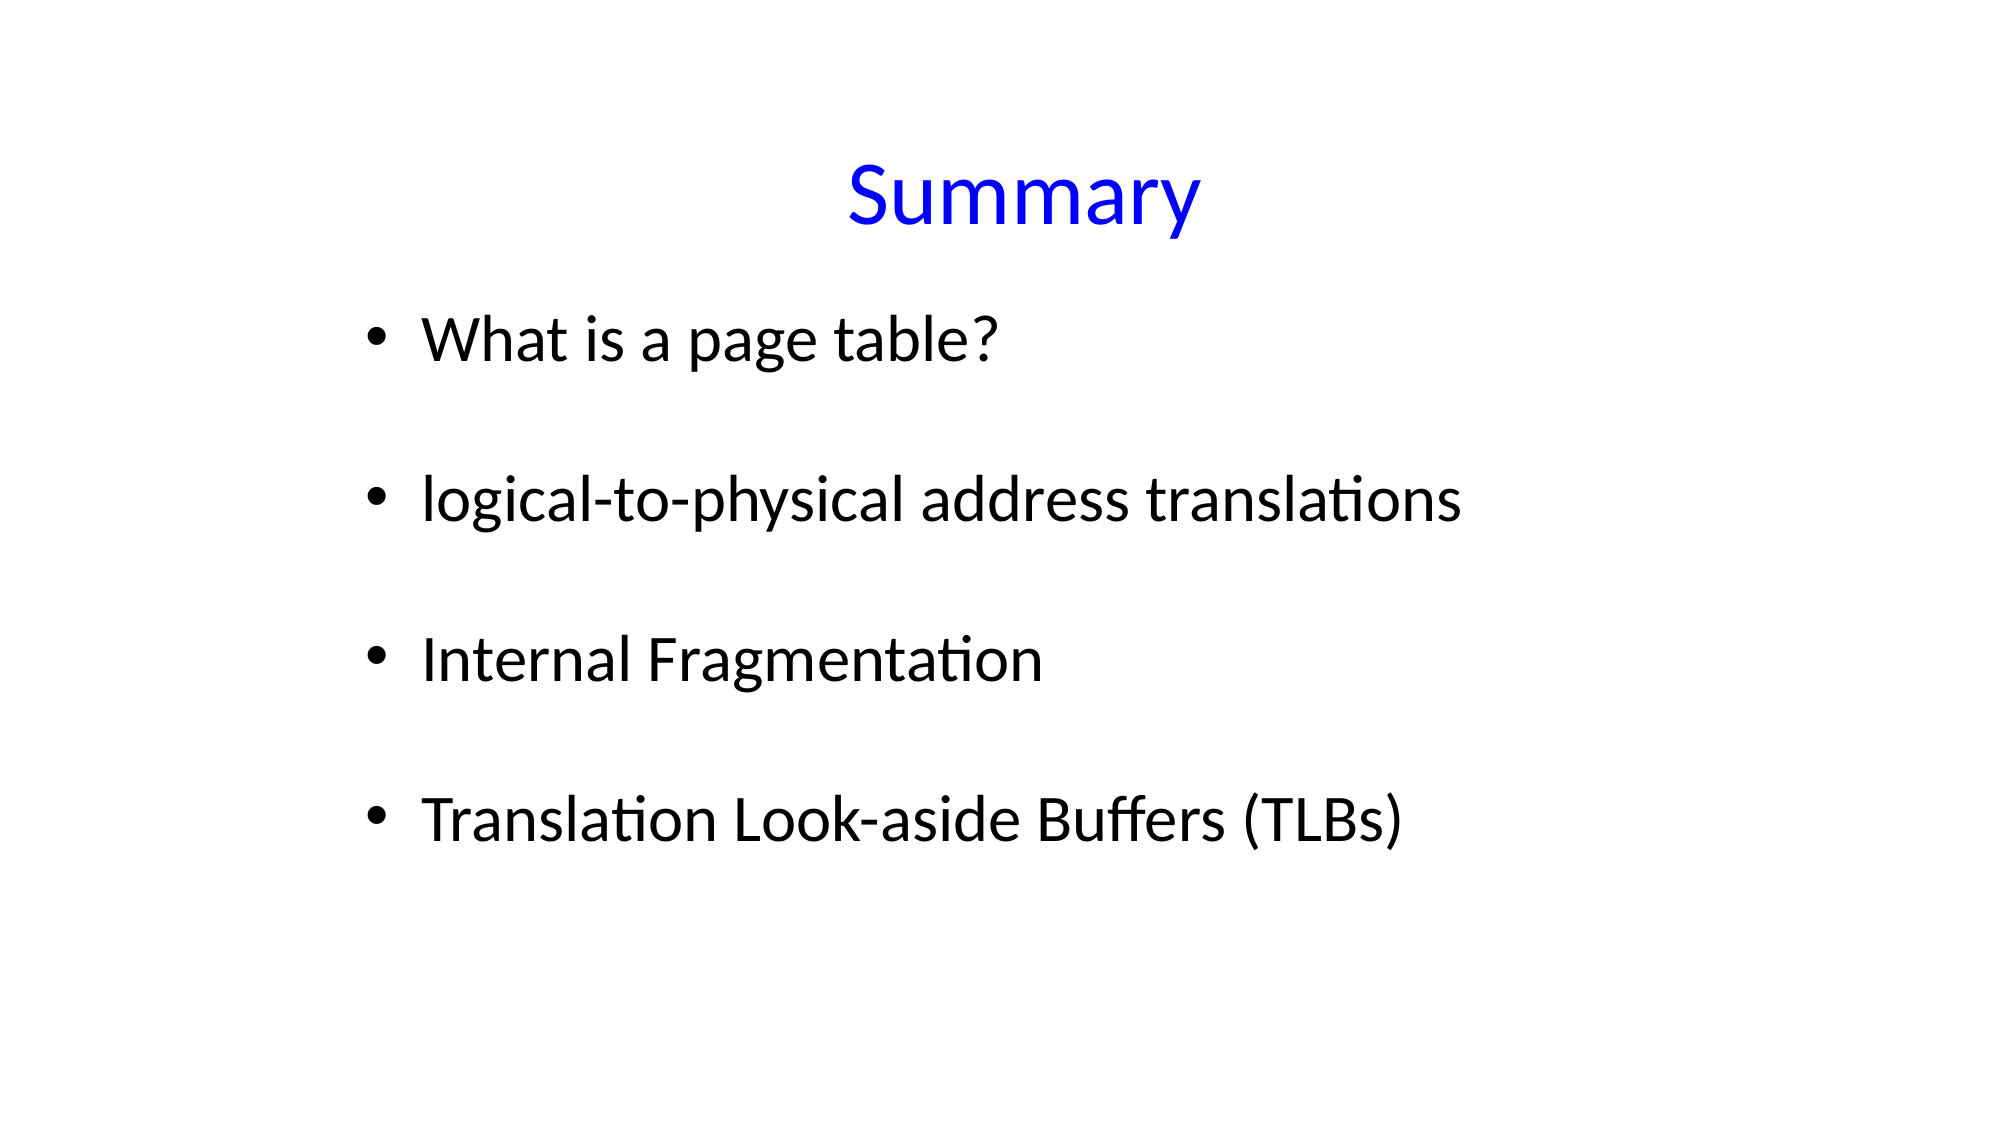

# Summary
What is a page table?

logical-to-physical address translations

Internal Fragmentation

Translation Look-aside Buffers (TLBs)